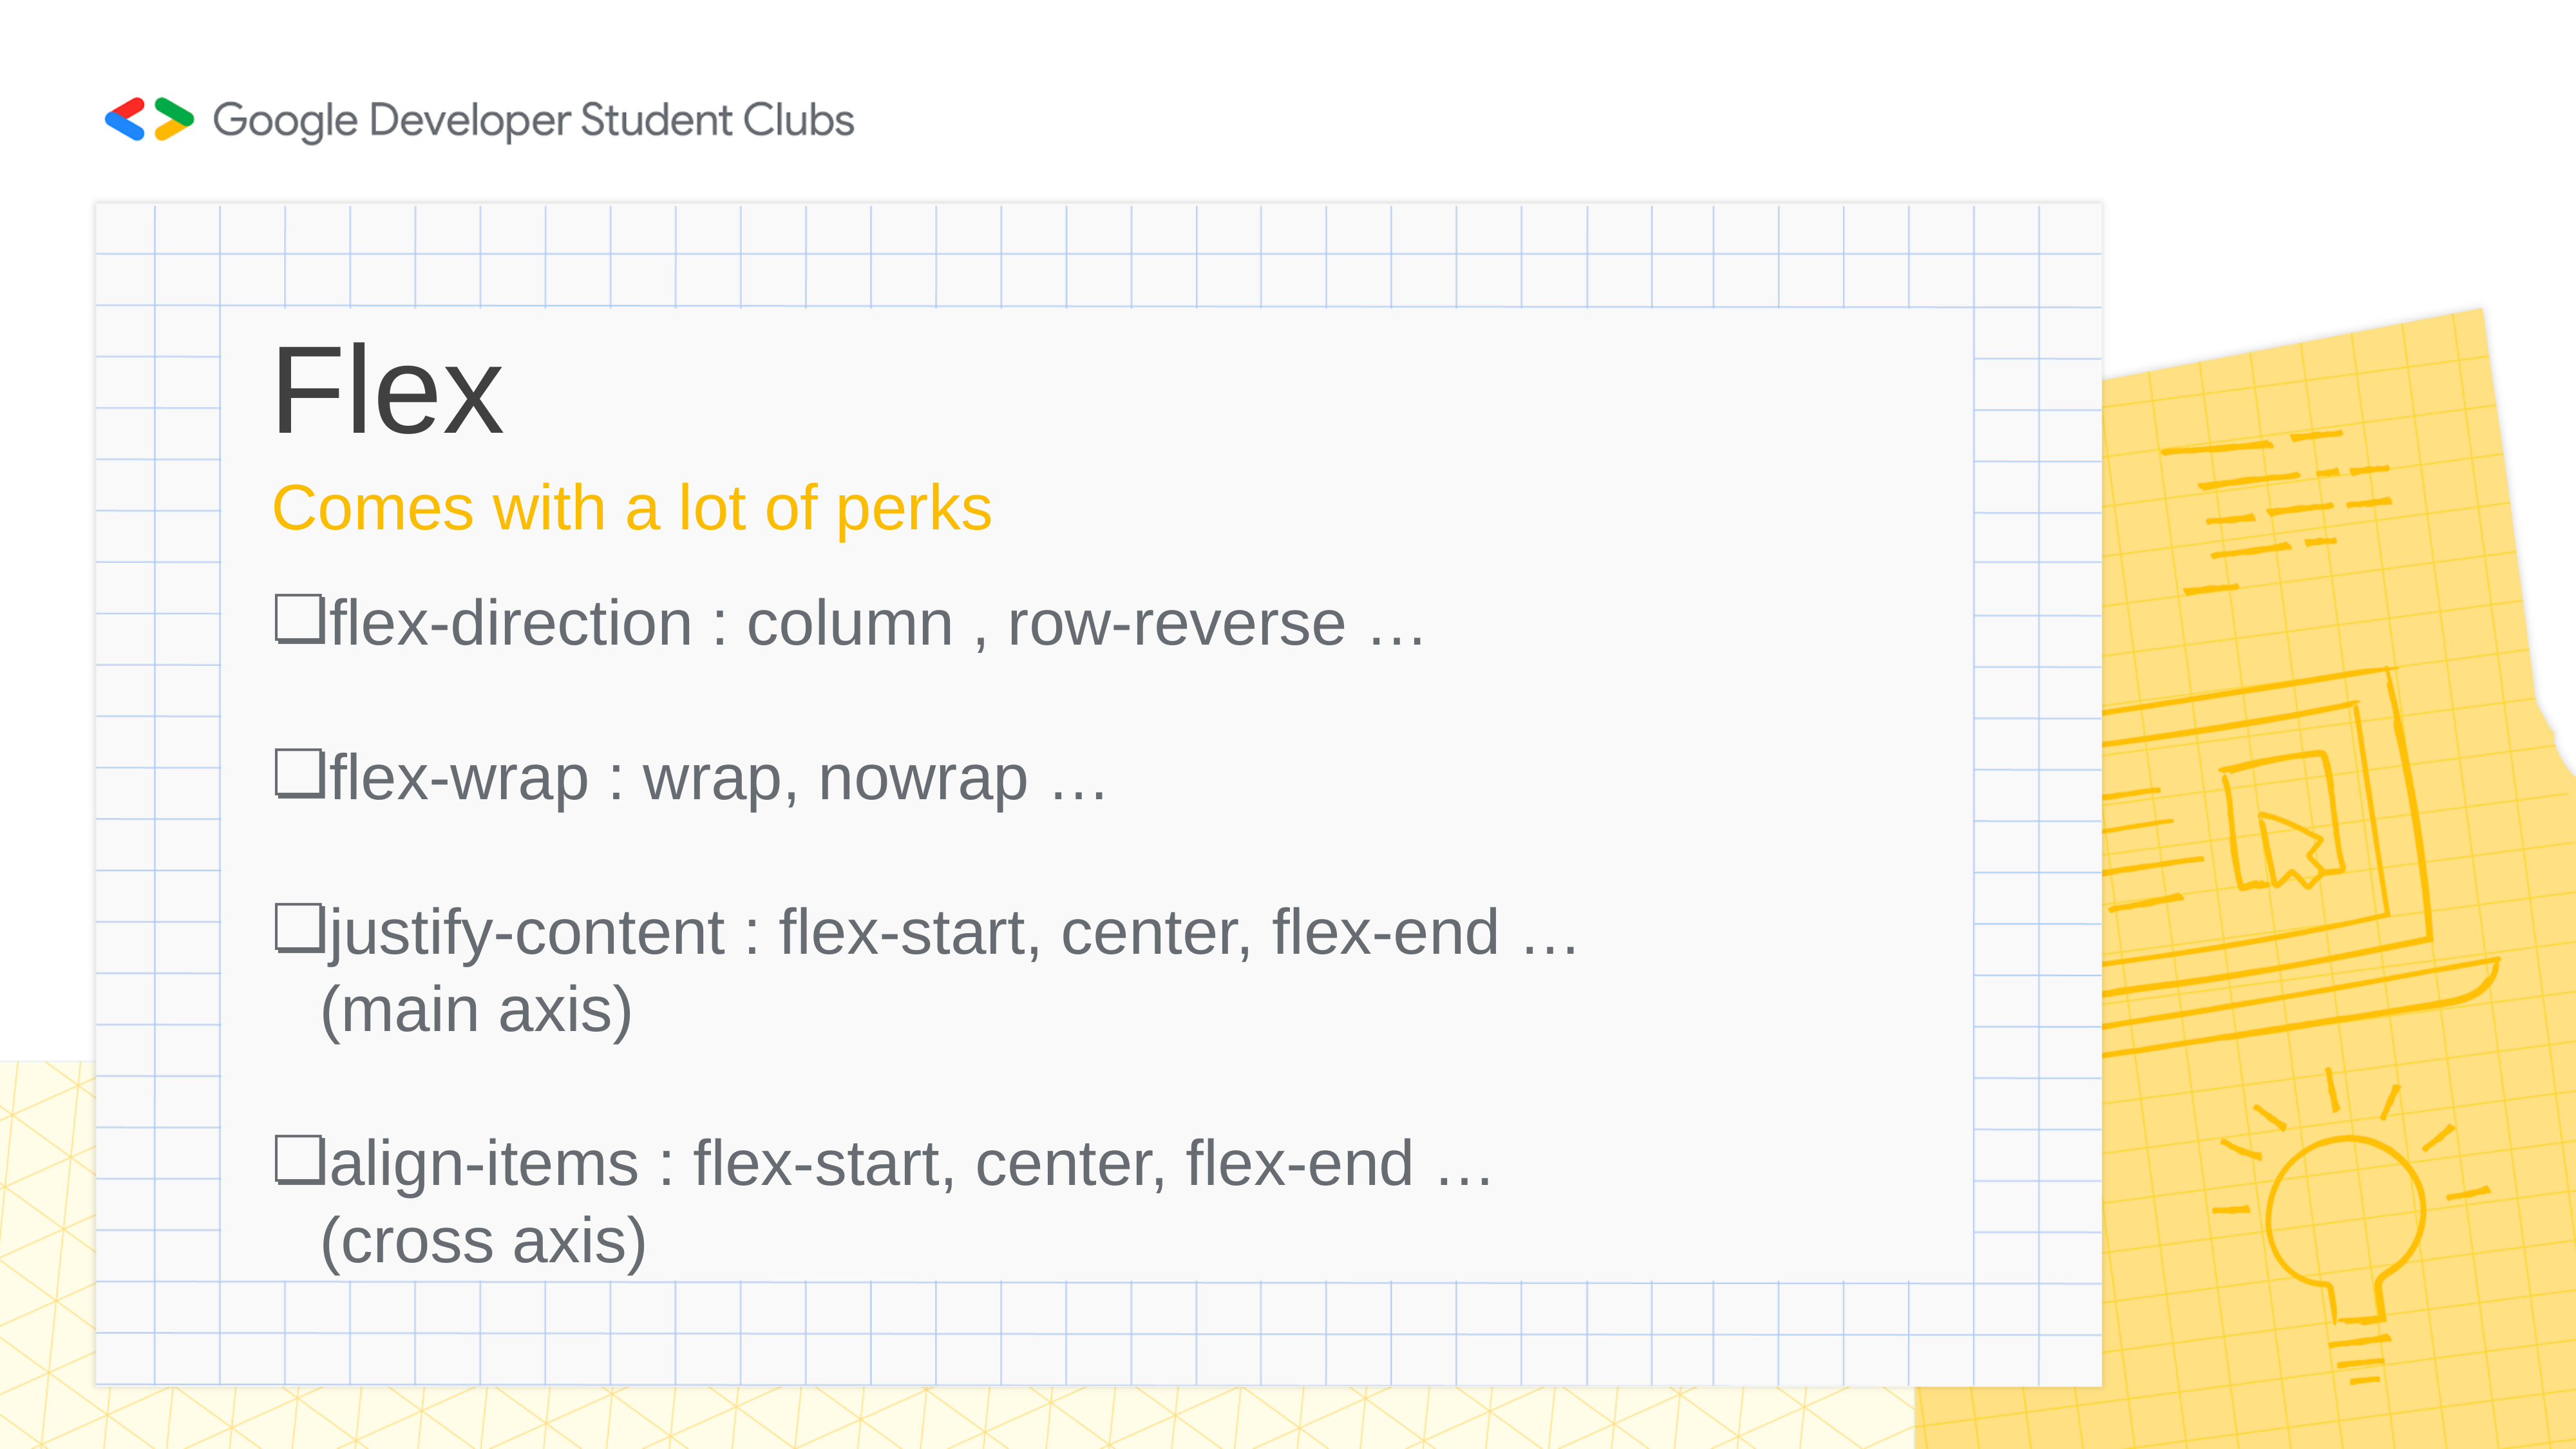

# Flex
Comes with a lot of perks
flex-direction : column , row-reverse …

flex-wrap : wrap, nowrap …

justify-content : flex-start, center, flex-end …
(main axis)

align-items : flex-start, center, flex-end …
(cross axis)